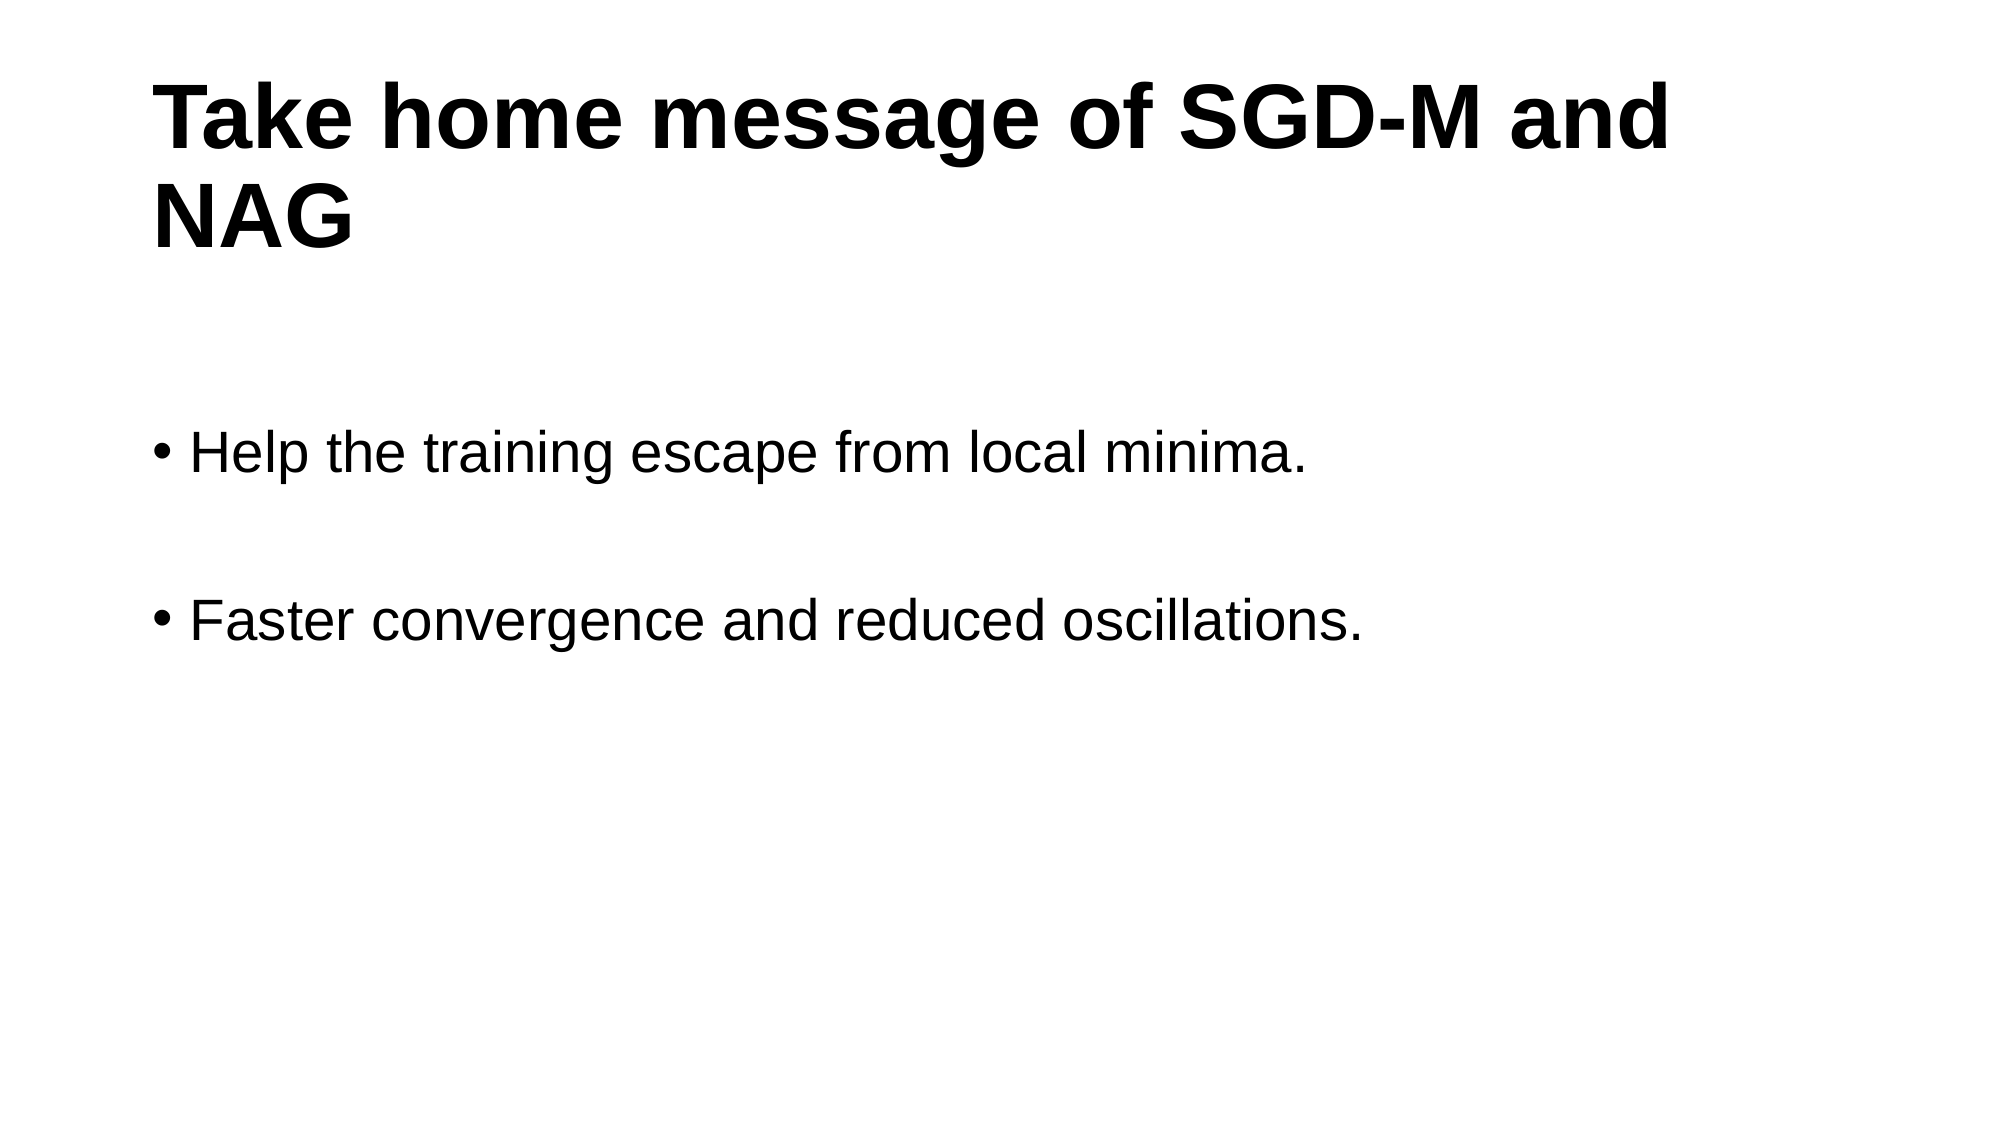

# Take home message of SGD-M and NAG
Help the training escape from local minima.

Faster convergence and reduced oscillations.